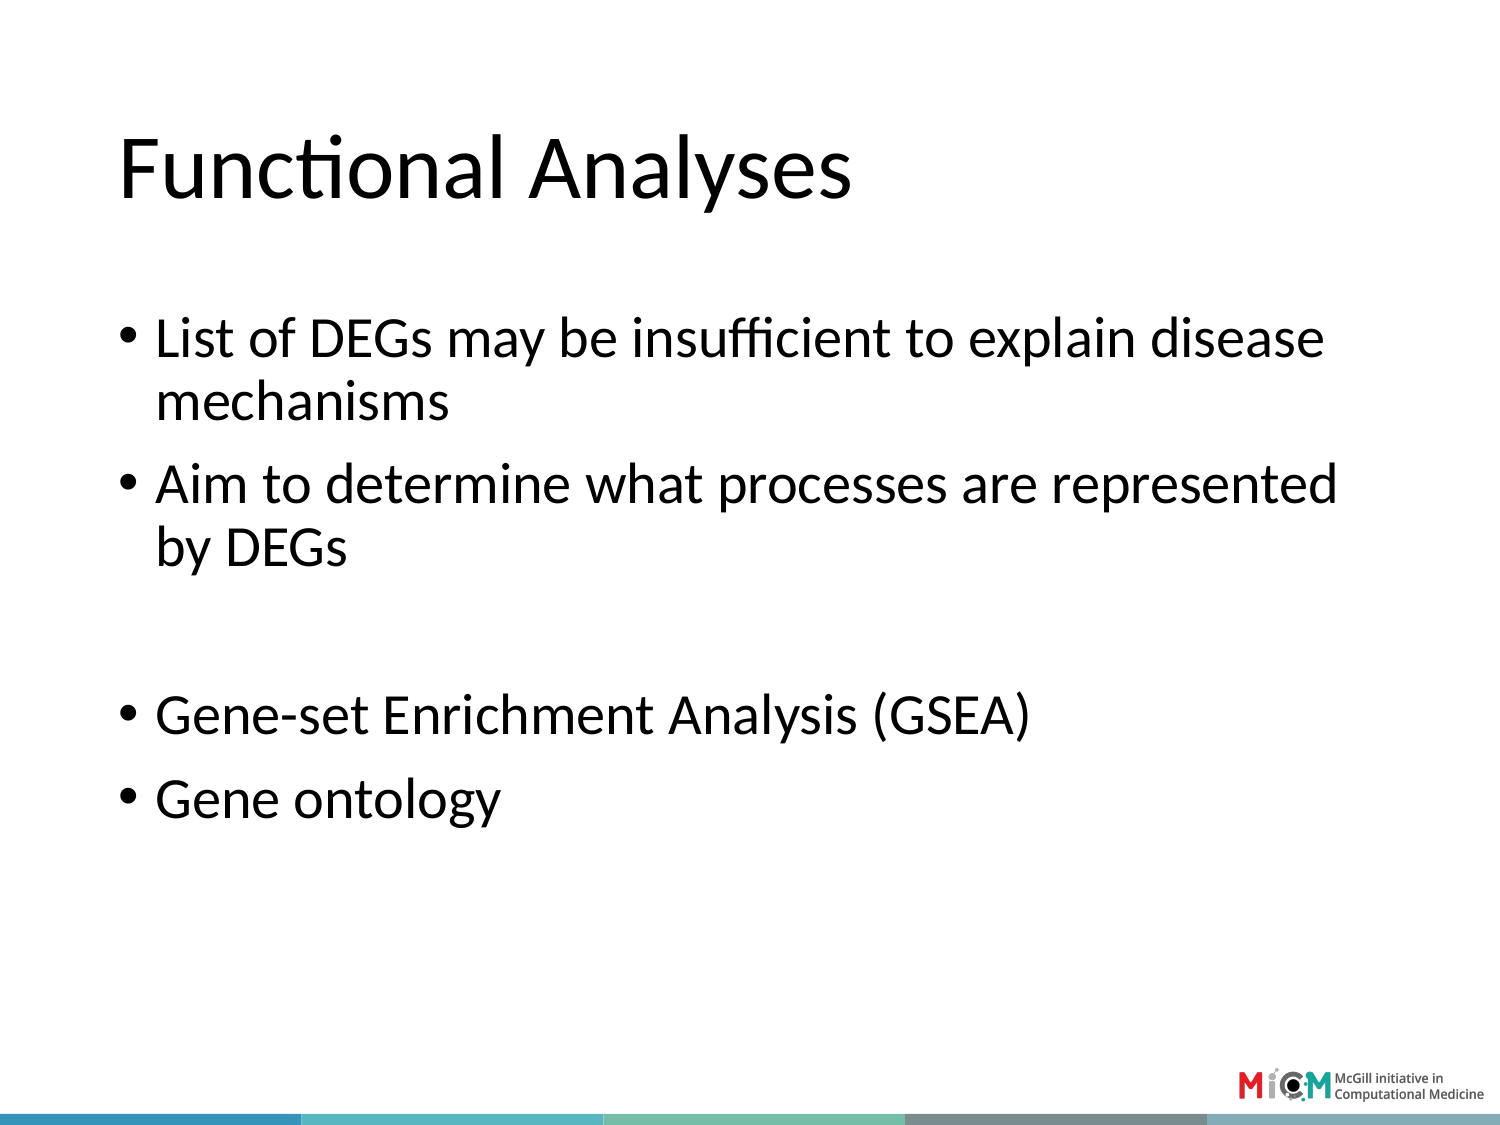

# Functional Analyses
List of DEGs may be insufficient to explain disease mechanisms
Aim to determine what processes are represented by DEGs

Gene-set Enrichment Analysis (GSEA)
Gene ontology